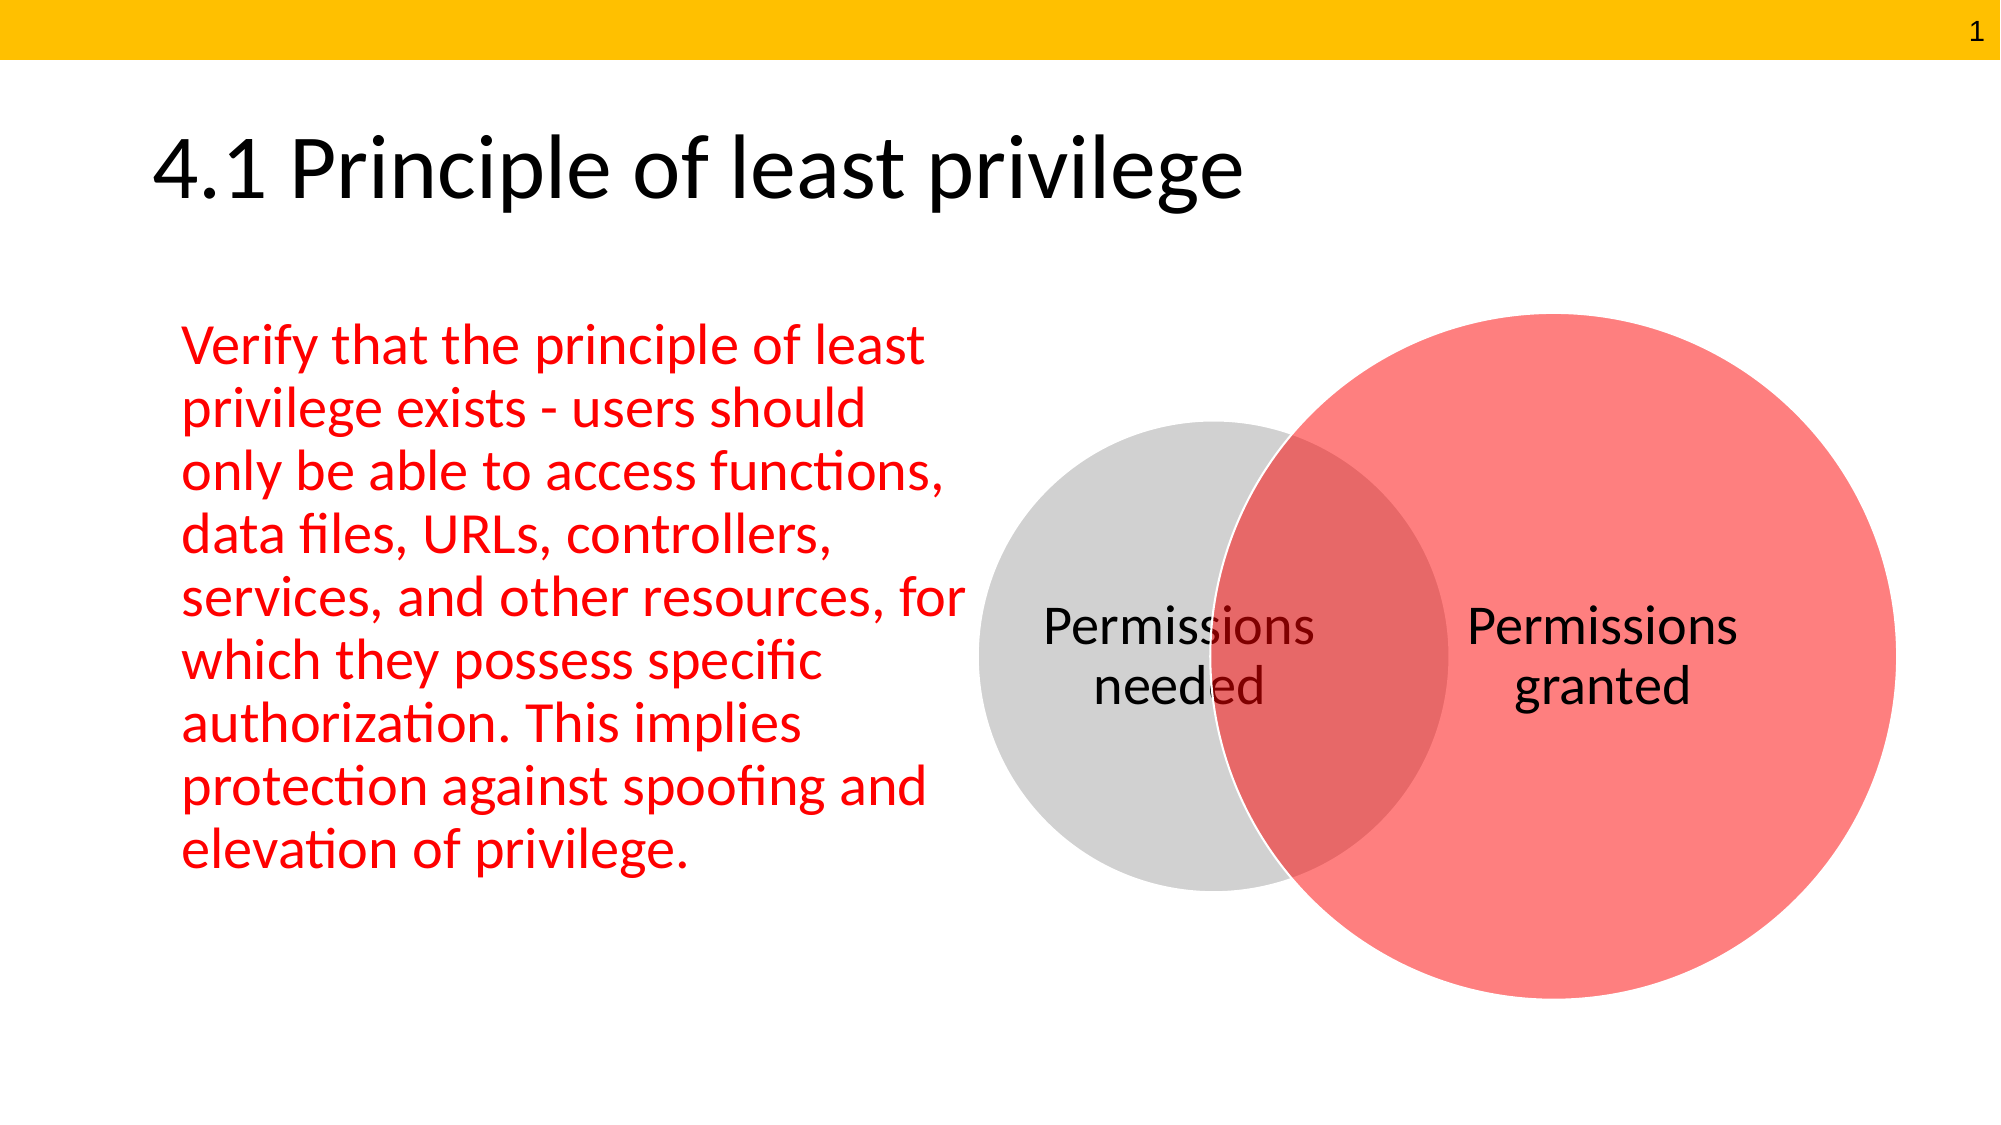

# 4.1 Principle of least privilege
Verify that the principle of least privilege exists - users should only be able to access functions, data files, URLs, controllers, services, and other resources, for which they possess specific authorization. This implies protection against spoofing and elevation of privilege.

Permissions granted

Permissions needed